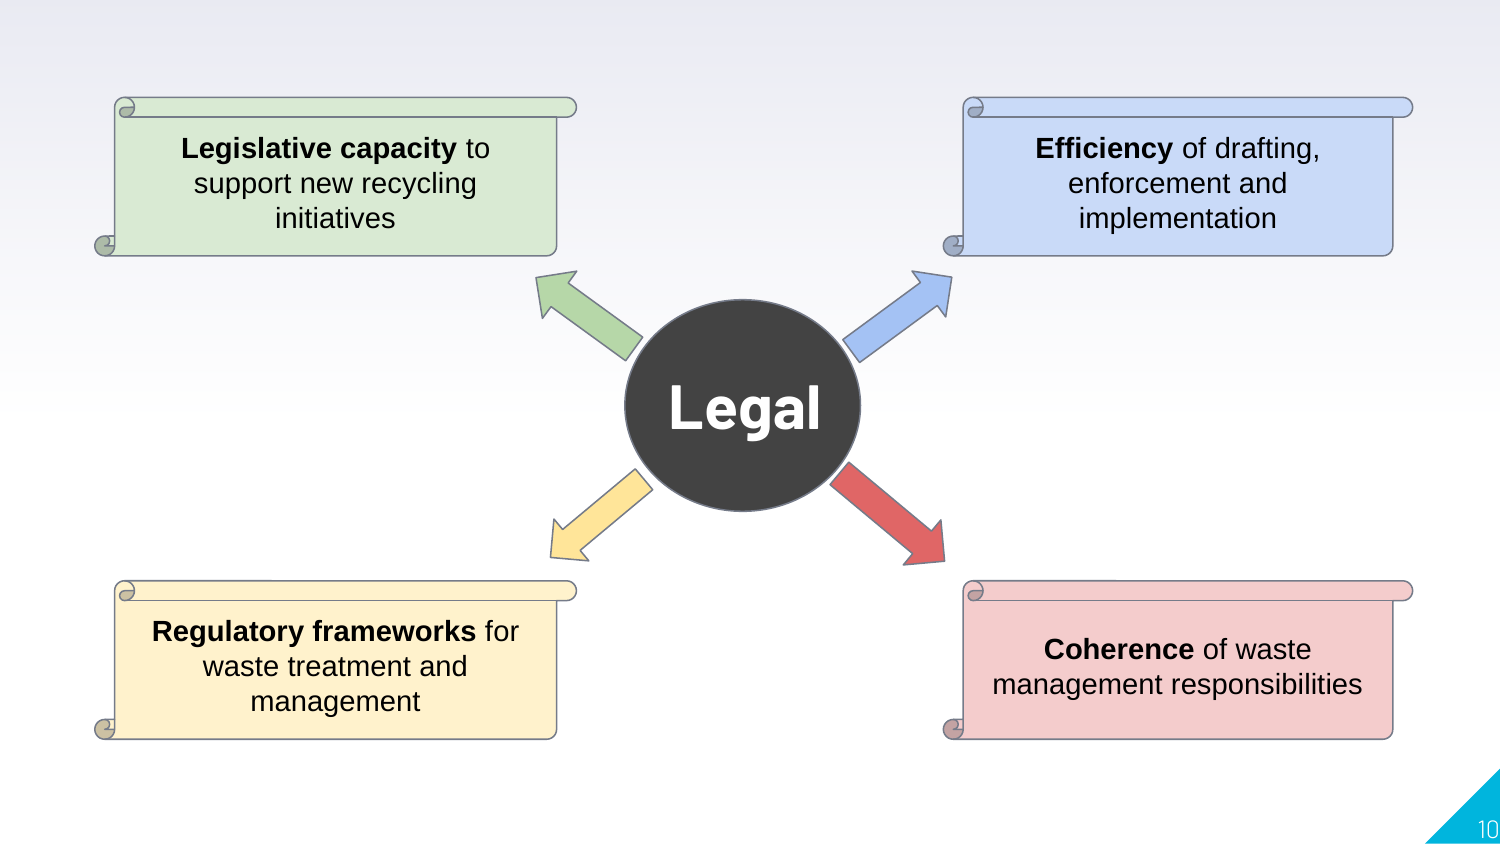

Legislative capacity to support new recycling initiatives
Efficiency of drafting, enforcement and implementation

Legal

Regulatory frameworks for waste treatment and management
Coherence of waste management responsibilities
10